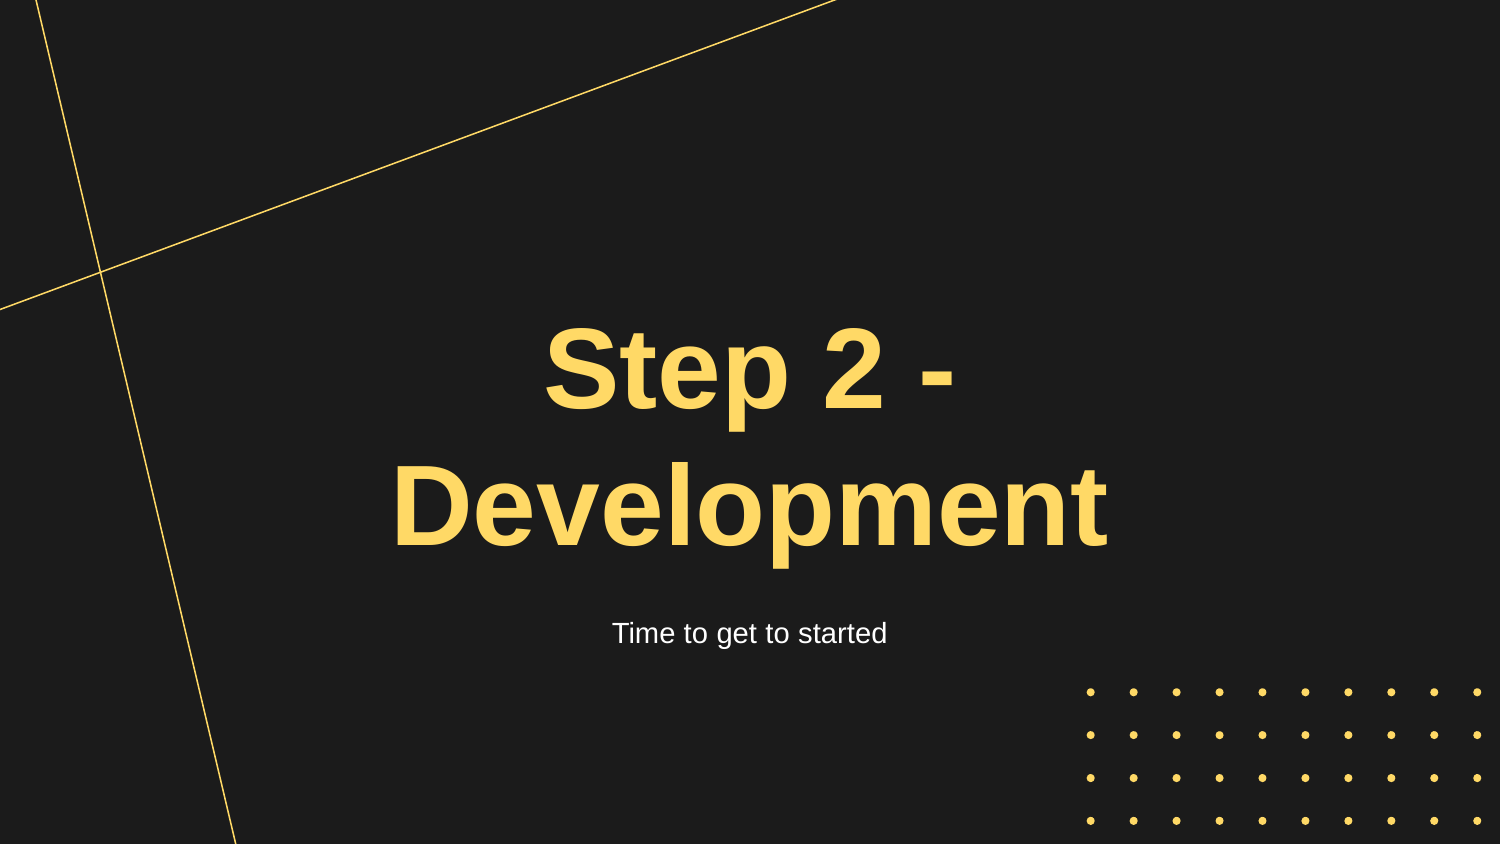

# Step 2 - Development
Time to get to started